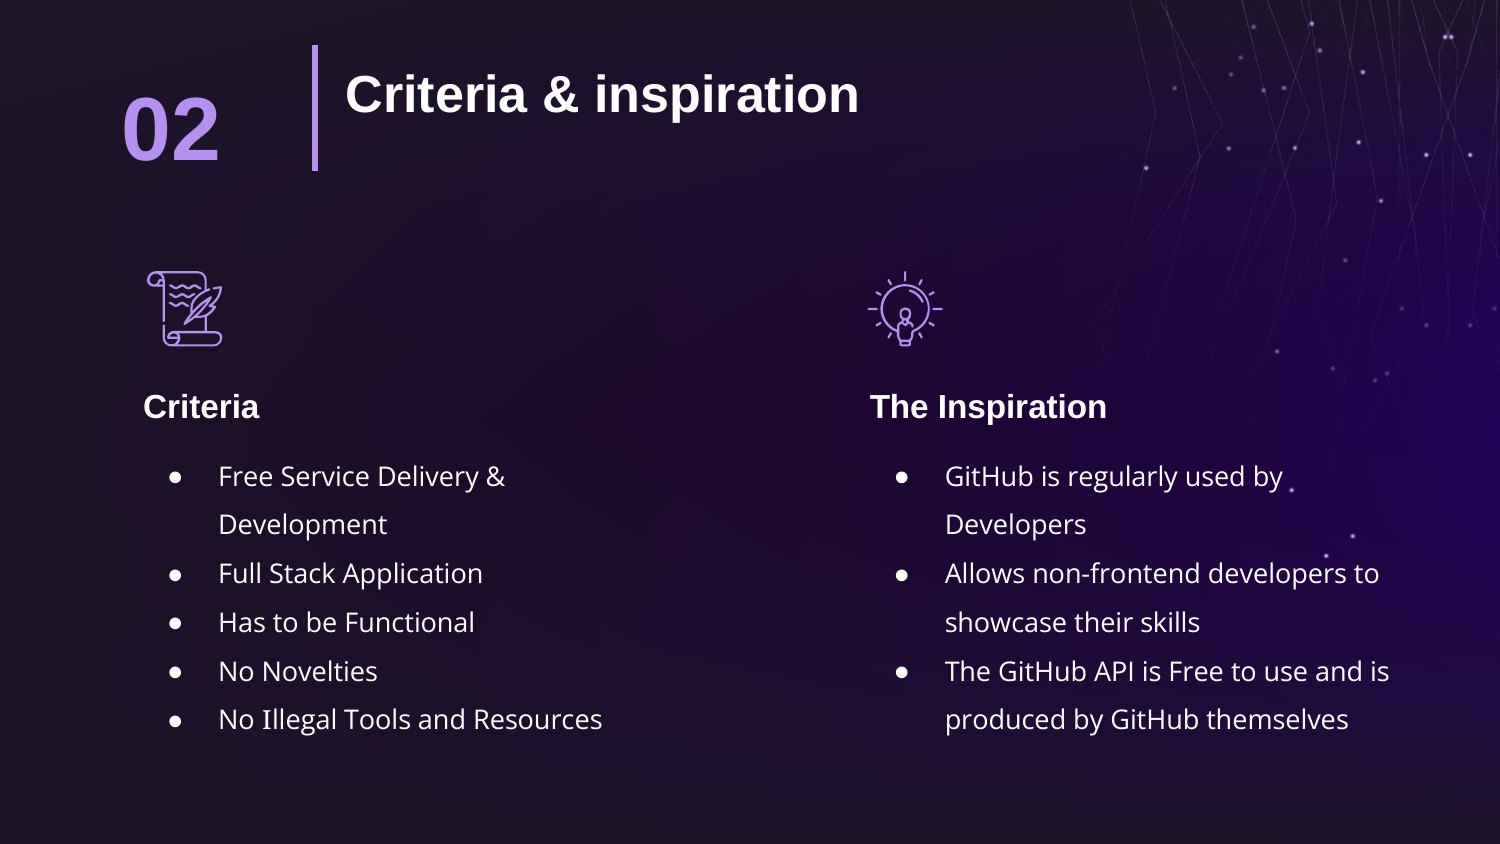

# Criteria & inspiration
02

Criteria
The Inspiration
Free Service Delivery & Development
Full Stack Application
Has to be Functional
No Novelties
No Illegal Tools and Resources
GitHub is regularly used by Developers
Allows non-frontend developers to showcase their skills
The GitHub API is Free to use and is produced by GitHub themselves